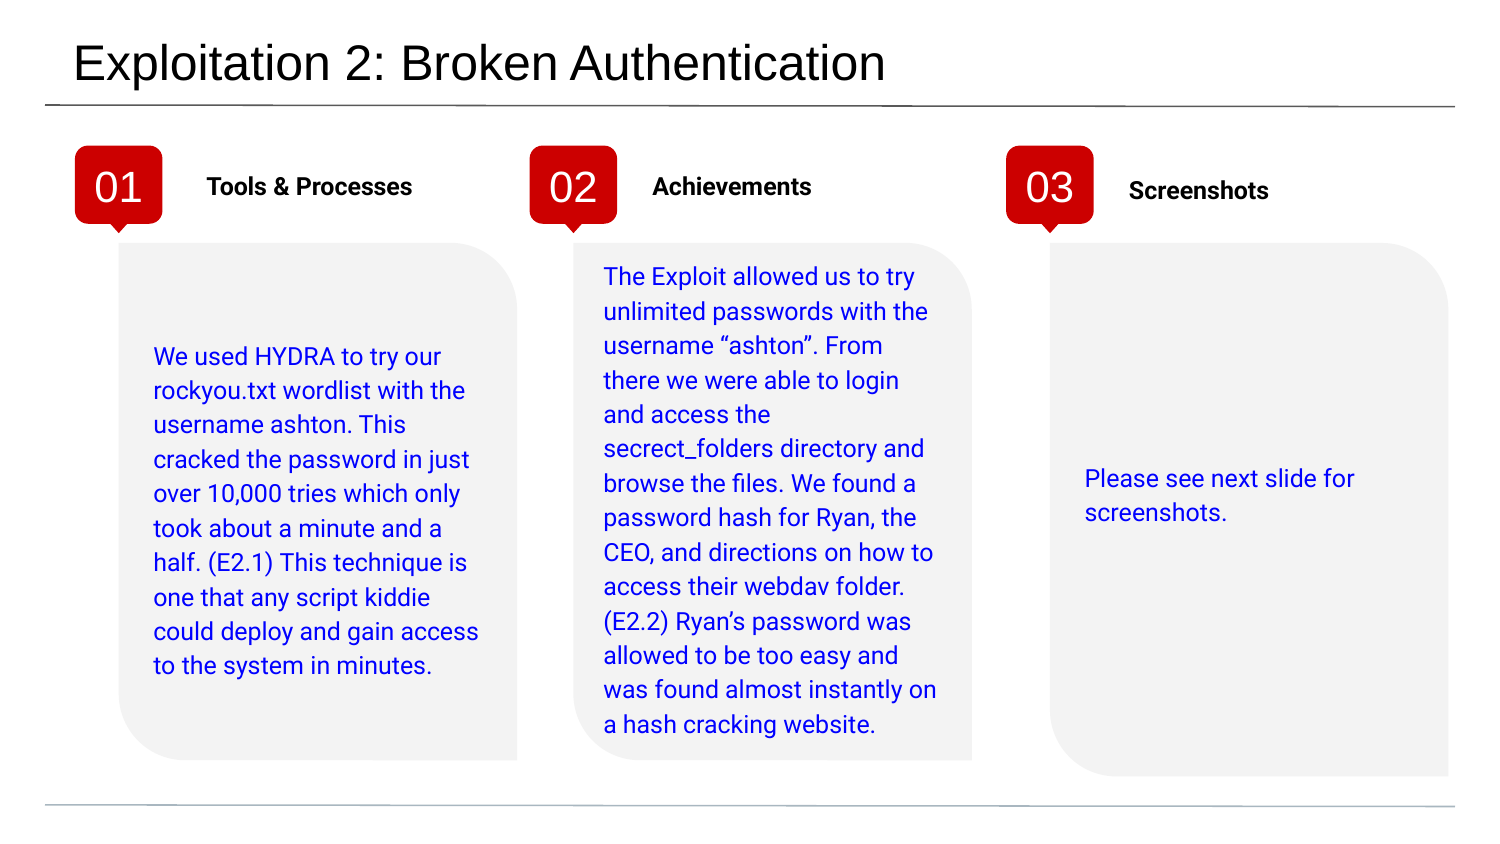

# Exploitation 2: Broken Authentication

01

02

03

Tools & Processes
Achievements
Screenshots
The Exploit allowed us to try unlimited passwords with the username “ashton”. From there we were able to login and access the secrect_folders directory and browse the files. We found a password hash for Ryan, the CEO, and directions on how to access their webdav folder. (E2.2) Ryan’s password was allowed to be too easy and was found almost instantly on a hash cracking website.

We used HYDRA to try our rockyou.txt wordlist with the username ashton. This cracked the password in just over 10,000 tries which only took about a minute and a half. (E2.1) This technique is one that any script kiddie could deploy and gain access to the system in minutes.

Please see next slide for screenshots.